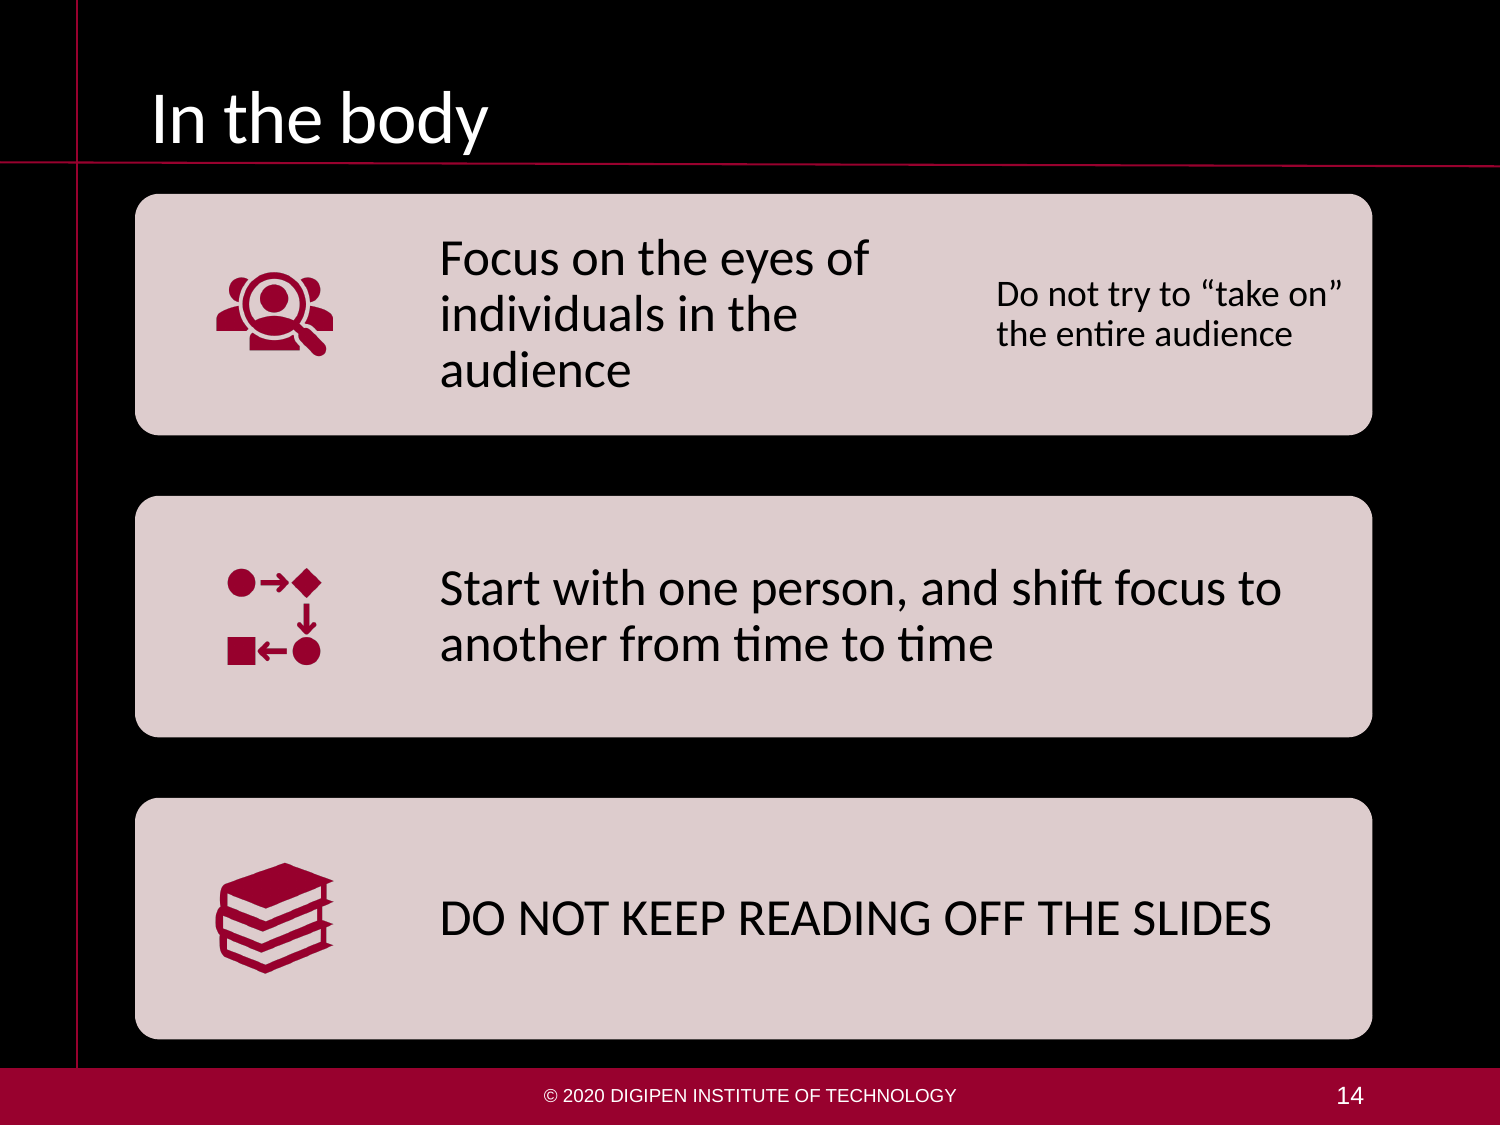

# In the body
Focus on the eyes of individuals in the audience
Do not try to “take on” the entire audience
Start with one person, and shift focus to another from time to time
DO NOT KEEP READING OFF THE SLIDES
© 2020 DigiPen Institute of Technology
14